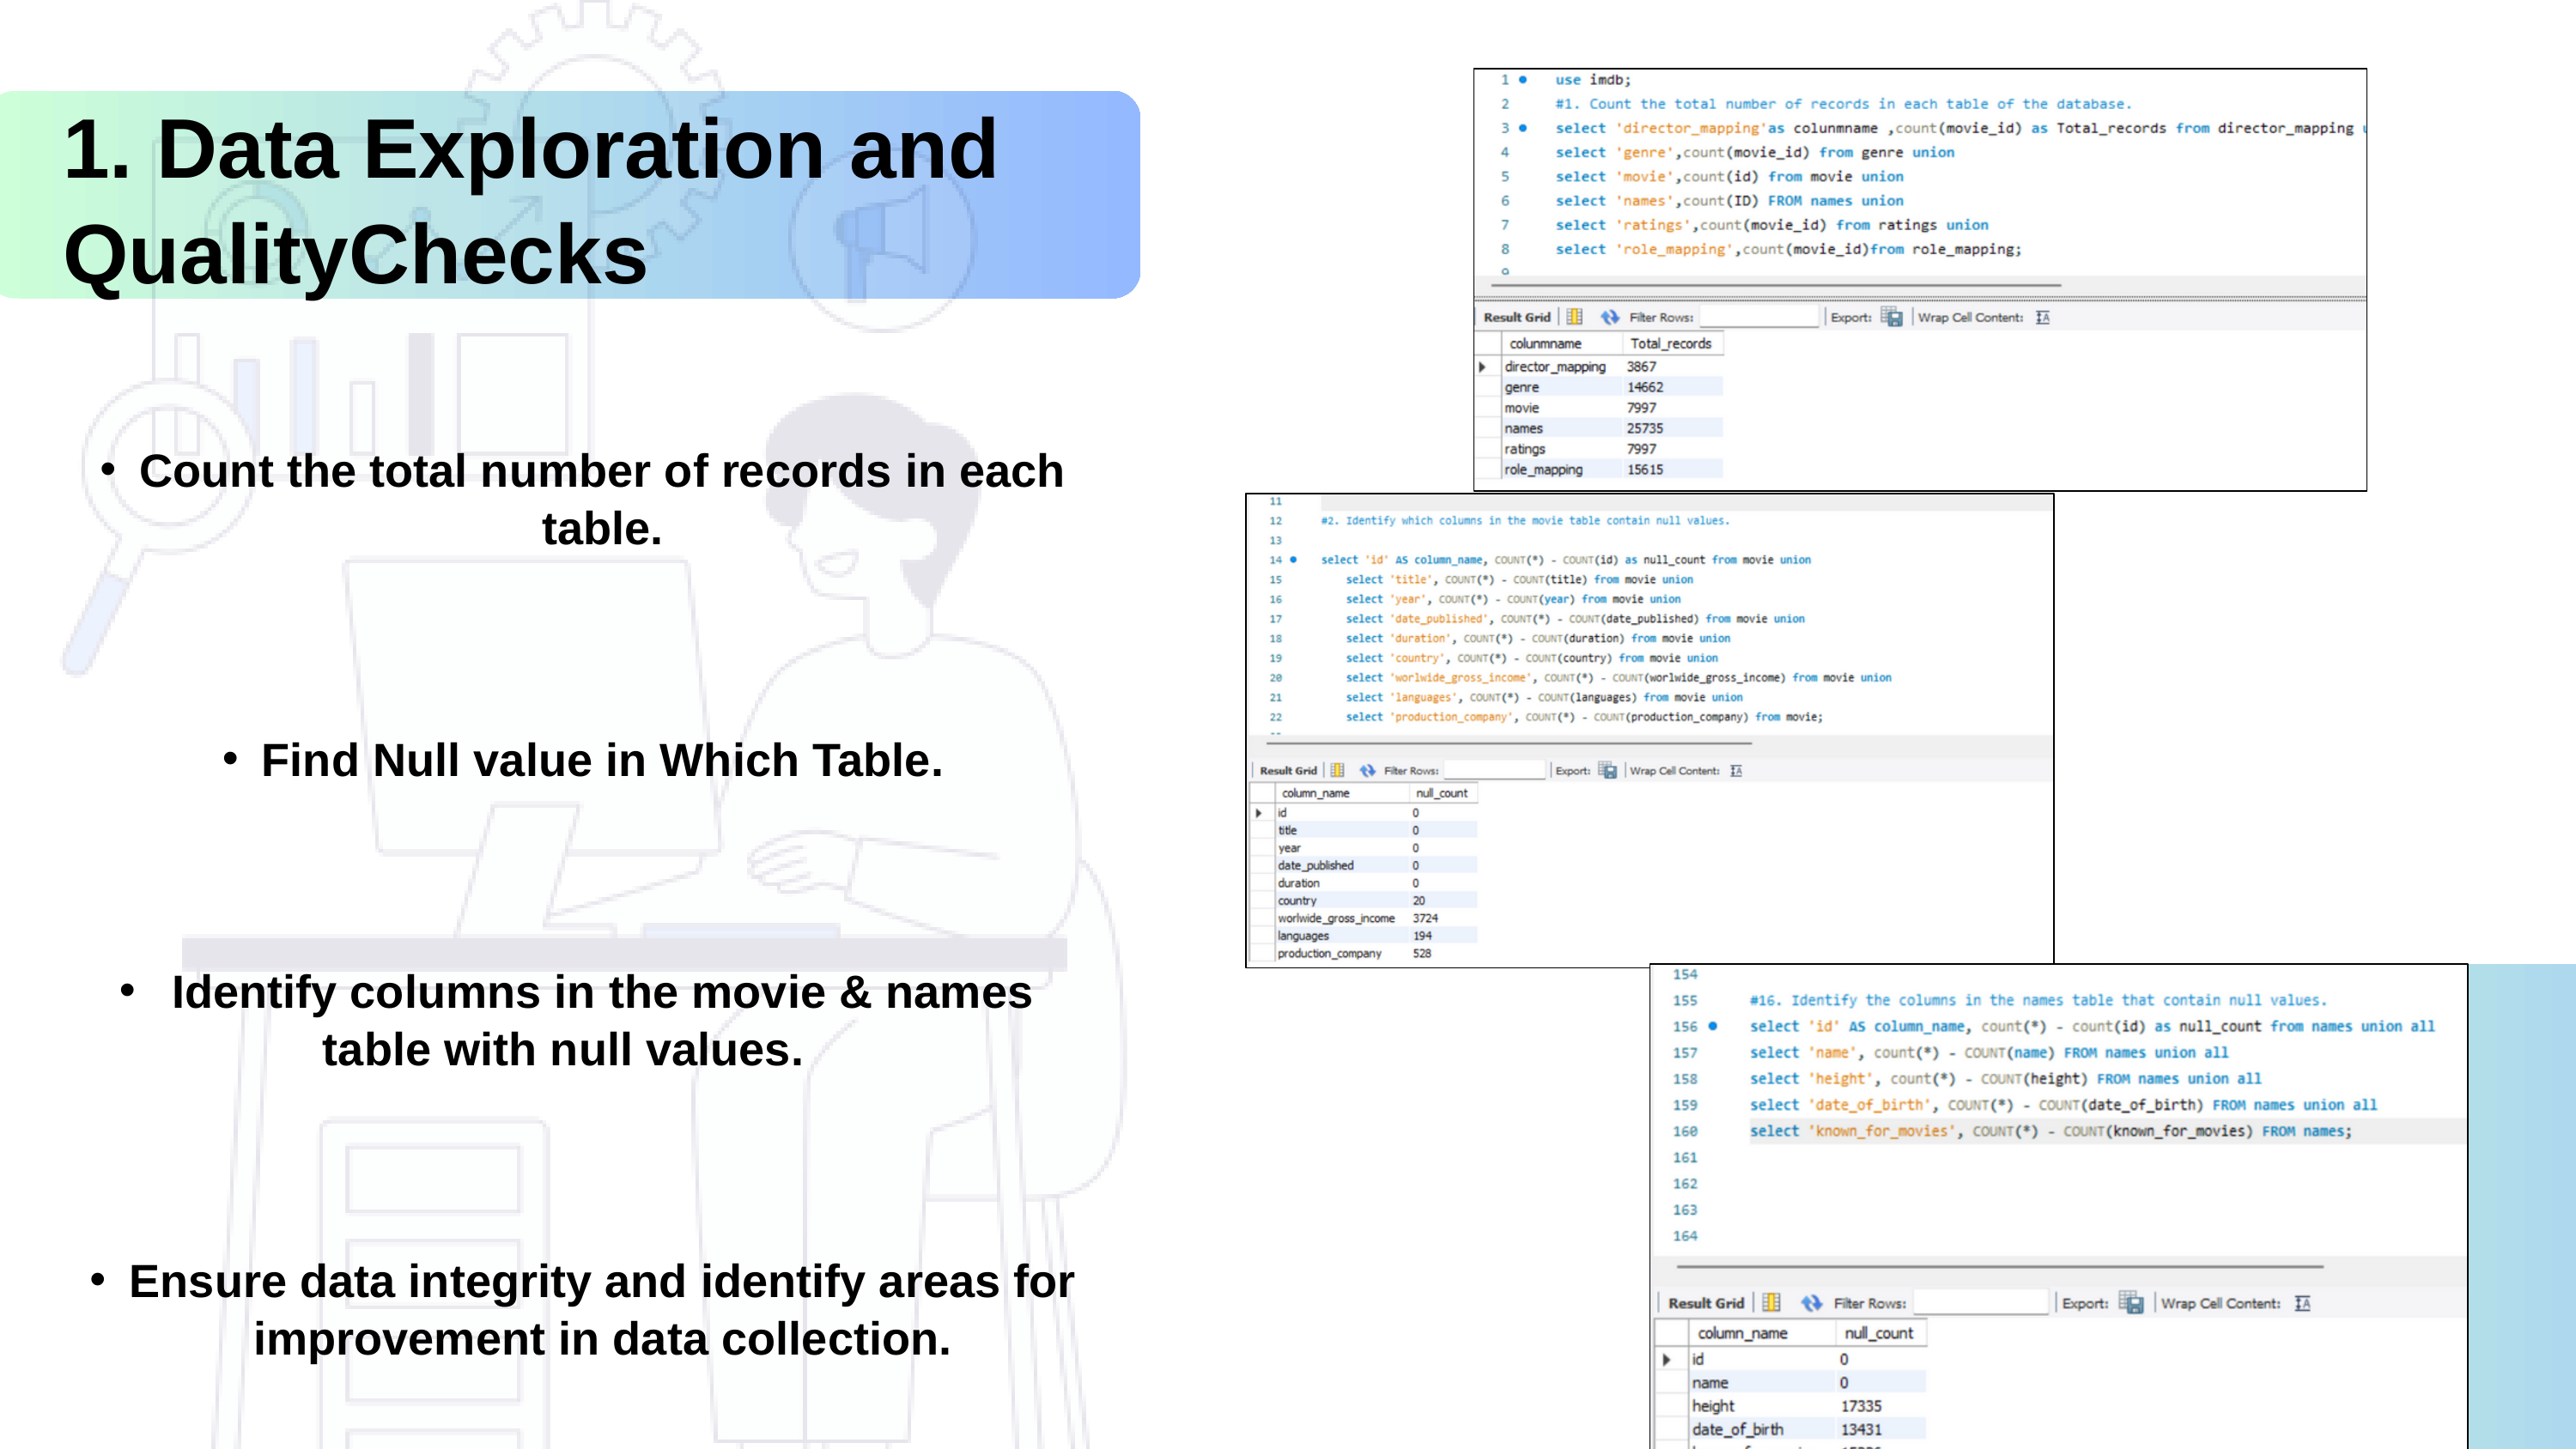

1. Data Exploration and
QualityChecks

Count the total number of records in each table.

Find Null value in Which Table.

 Identify columns in the movie & names
table with null values.

Ensure data integrity and identify areas for improvement in data collection.